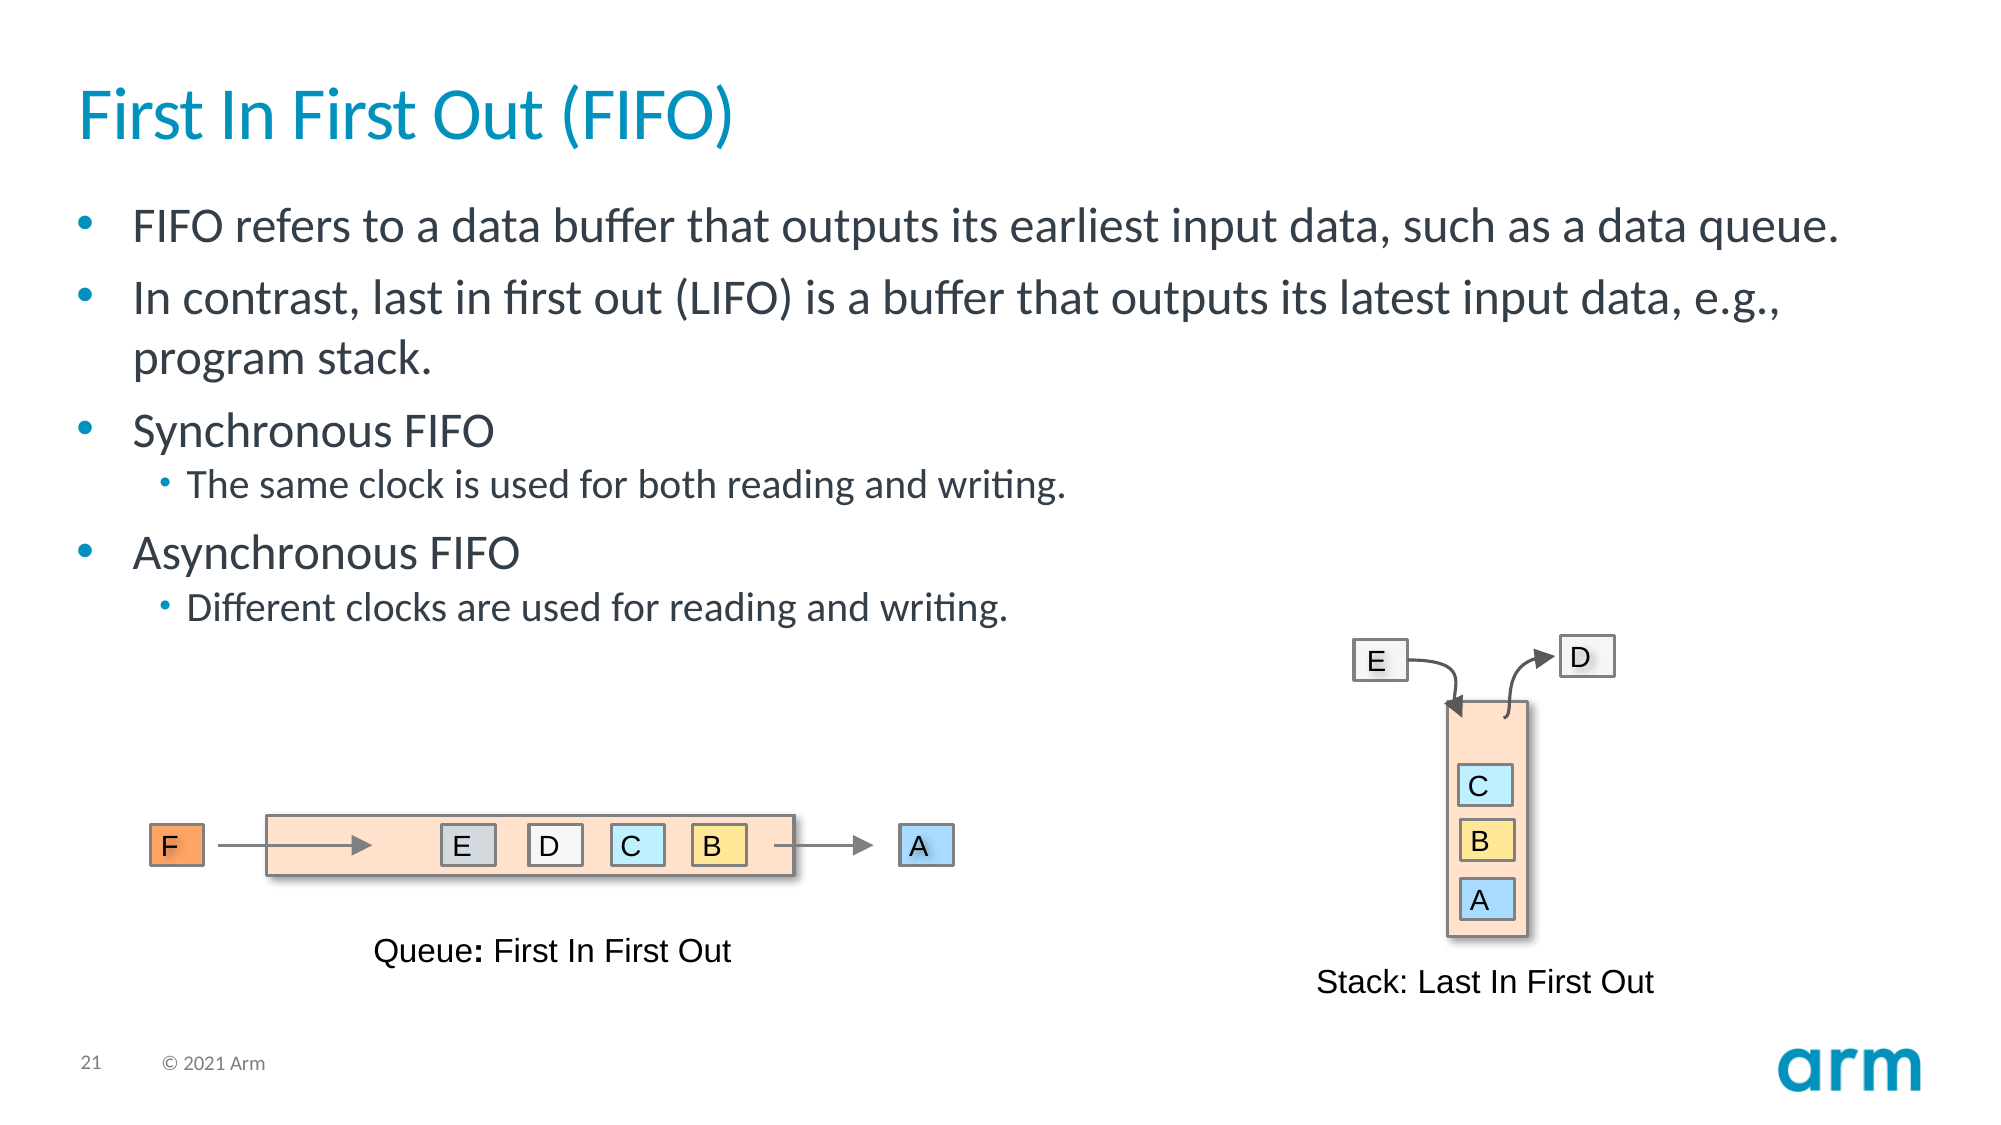

# First In First Out (FIFO)
FIFO refers to a data buffer that outputs its earliest input data, such as a data queue.
In contrast, last in first out (LIFO) is a buffer that outputs its latest input data, e.g., program stack.
Synchronous FIFO
The same clock is used for both reading and writing.
Asynchronous FIFO
Different clocks are used for reading and writing.
D
E

C

B

F
E
D
C
B
A

A

Queue: First In First Out
Stack: Last In First Out